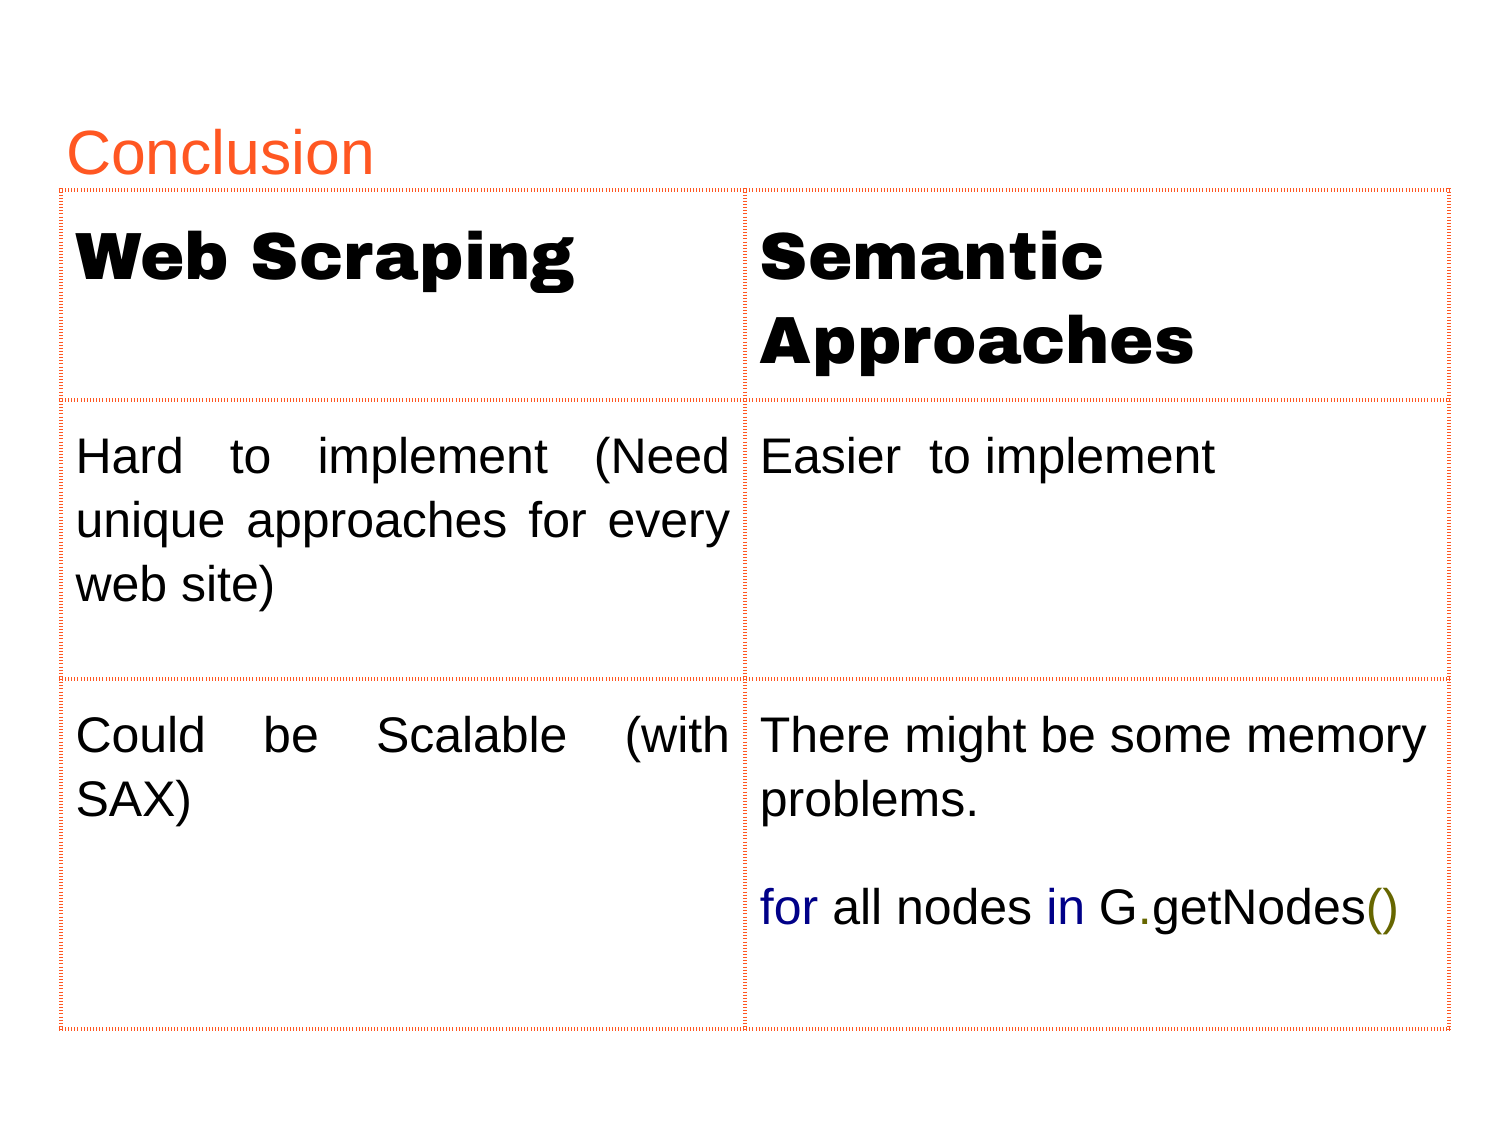

# Conclusion
| Web Scraping | Semantic Approaches |
| --- | --- |
| Hard to implement (Need unique approaches for every web site) | Easier to implement |
| Could be Scalable (with SAX) | There might be some memory problems. for all nodes in G.getNodes() |